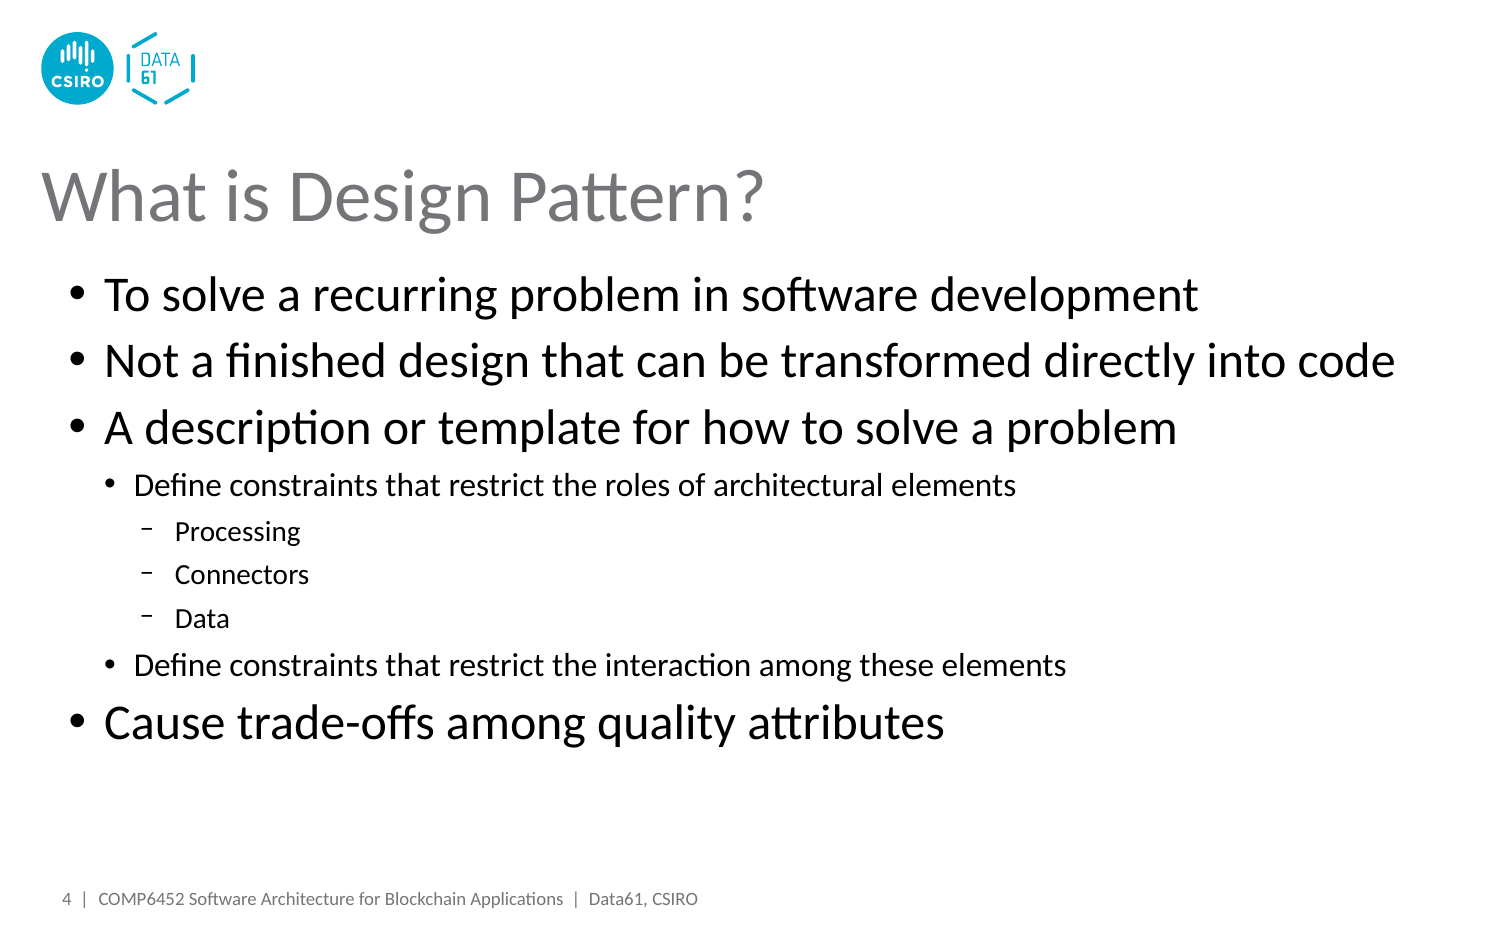

# What is Design Pattern?
To solve a recurring problem in software development
Not a finished design that can be transformed directly into code
A description or template for how to solve a problem
Define constraints that restrict the roles of architectural elements
Processing
Connectors
Data
Define constraints that restrict the interaction among these elements
Cause trade-offs among quality attributes
4  |
COMP6452 Software Architecture for Blockchain Applications  |  Data61, CSIRO